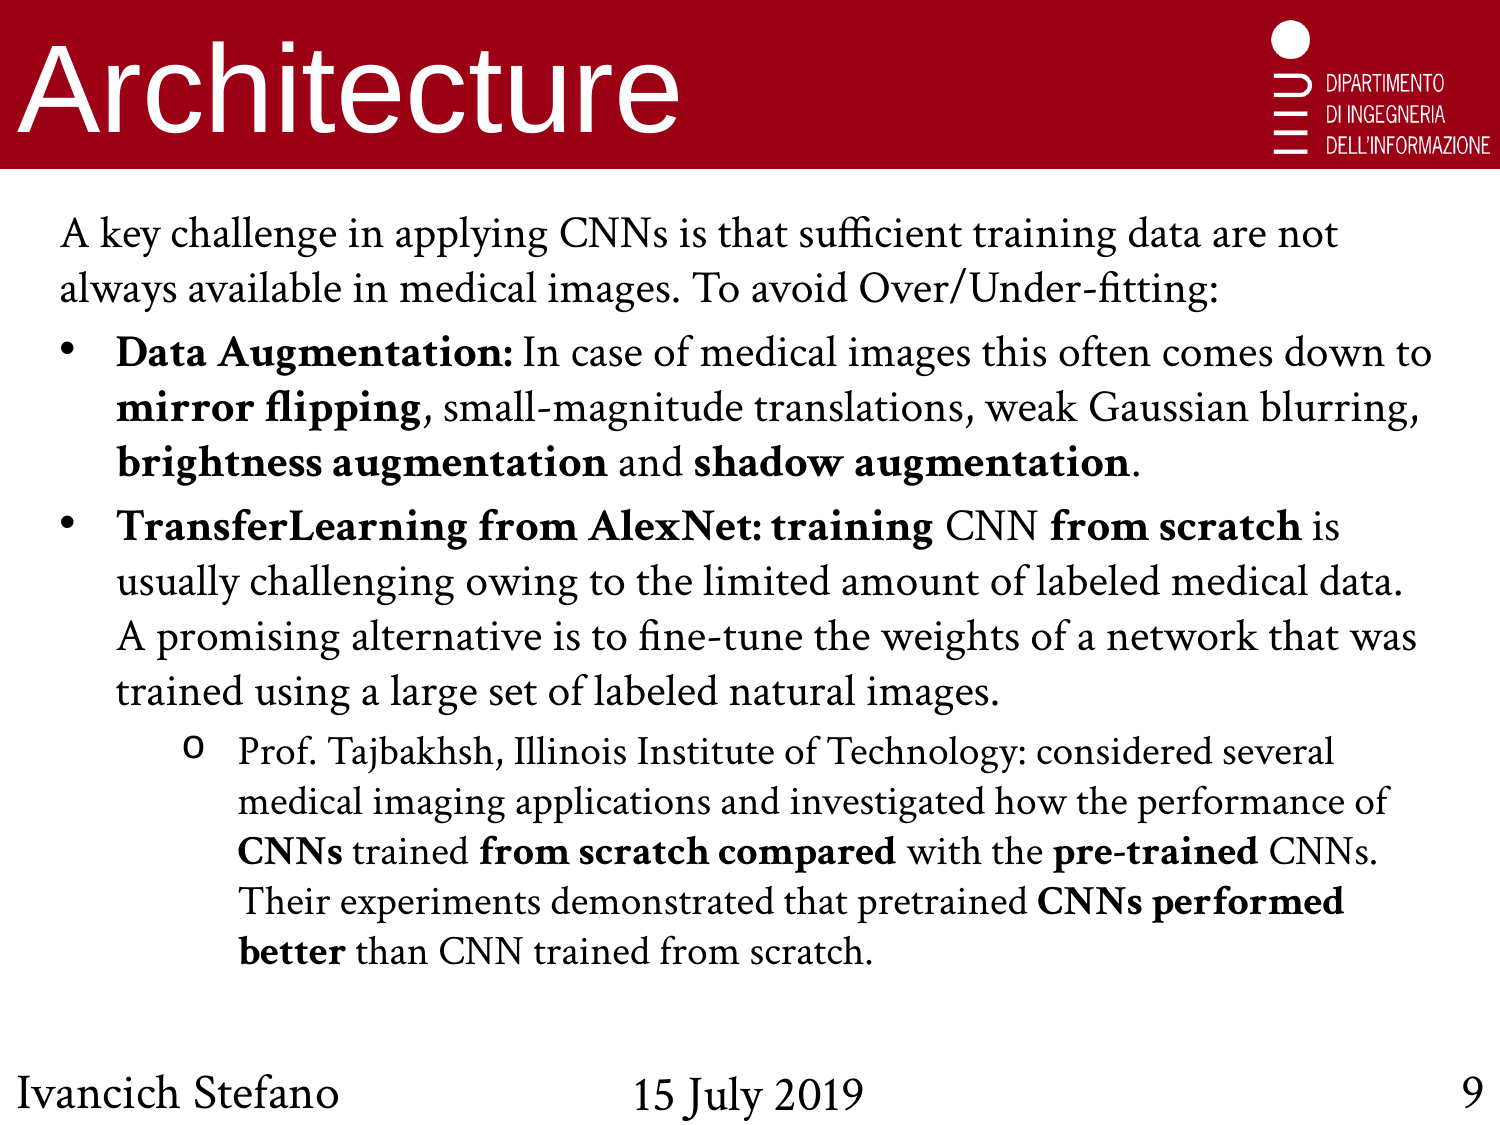

Architecture
A key challenge in applying CNNs is that sufficient training data are not always available in medical images. To avoid Over/Under-fitting:
Data Augmentation: In case of medical images this often comes down to mirror flipping, small-magnitude translations, weak Gaussian blurring, brightness augmentation and shadow augmentation.
TransferLearning from AlexNet: training CNN from scratch is usually challenging owing to the limited amount of labeled medical data. A promising alternative is to fine-tune the weights of a network that was trained using a large set of labeled natural images.
Prof. Tajbakhsh, Illinois Institute of Technology: considered several medical imaging applications and investigated how the performance of CNNs trained from scratch compared with the pre-trained CNNs.
Their experiments demonstrated that pretrained CNNs performed better than CNN trained from scratch.
Ivancich Stefano
9
15 July 2019